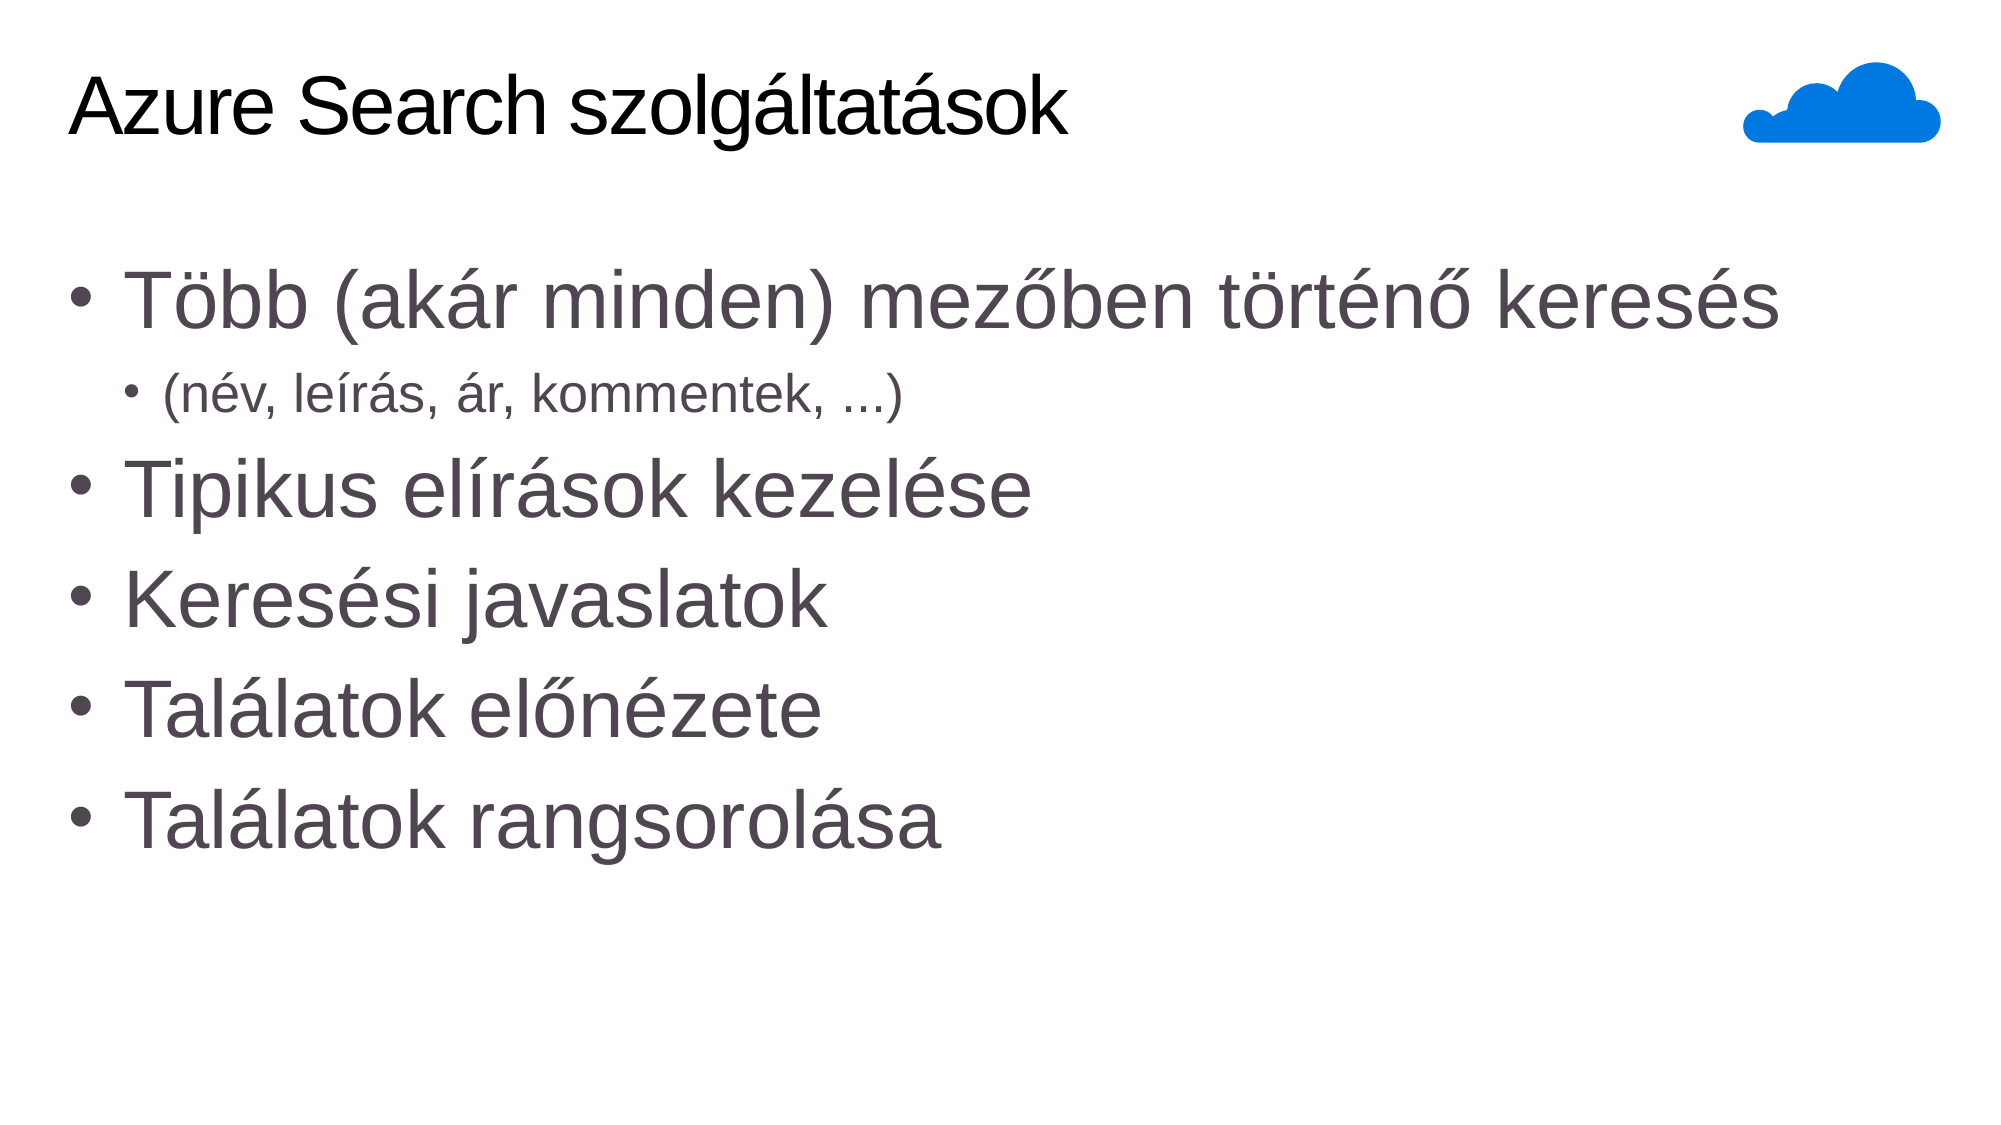

# Azure Search szolgáltatások
Több (akár minden) mezőben történő keresés
(név, leírás, ár, kommentek, ...)
Tipikus elírások kezelése
Keresési javaslatok
Találatok előnézete
Találatok rangsorolása